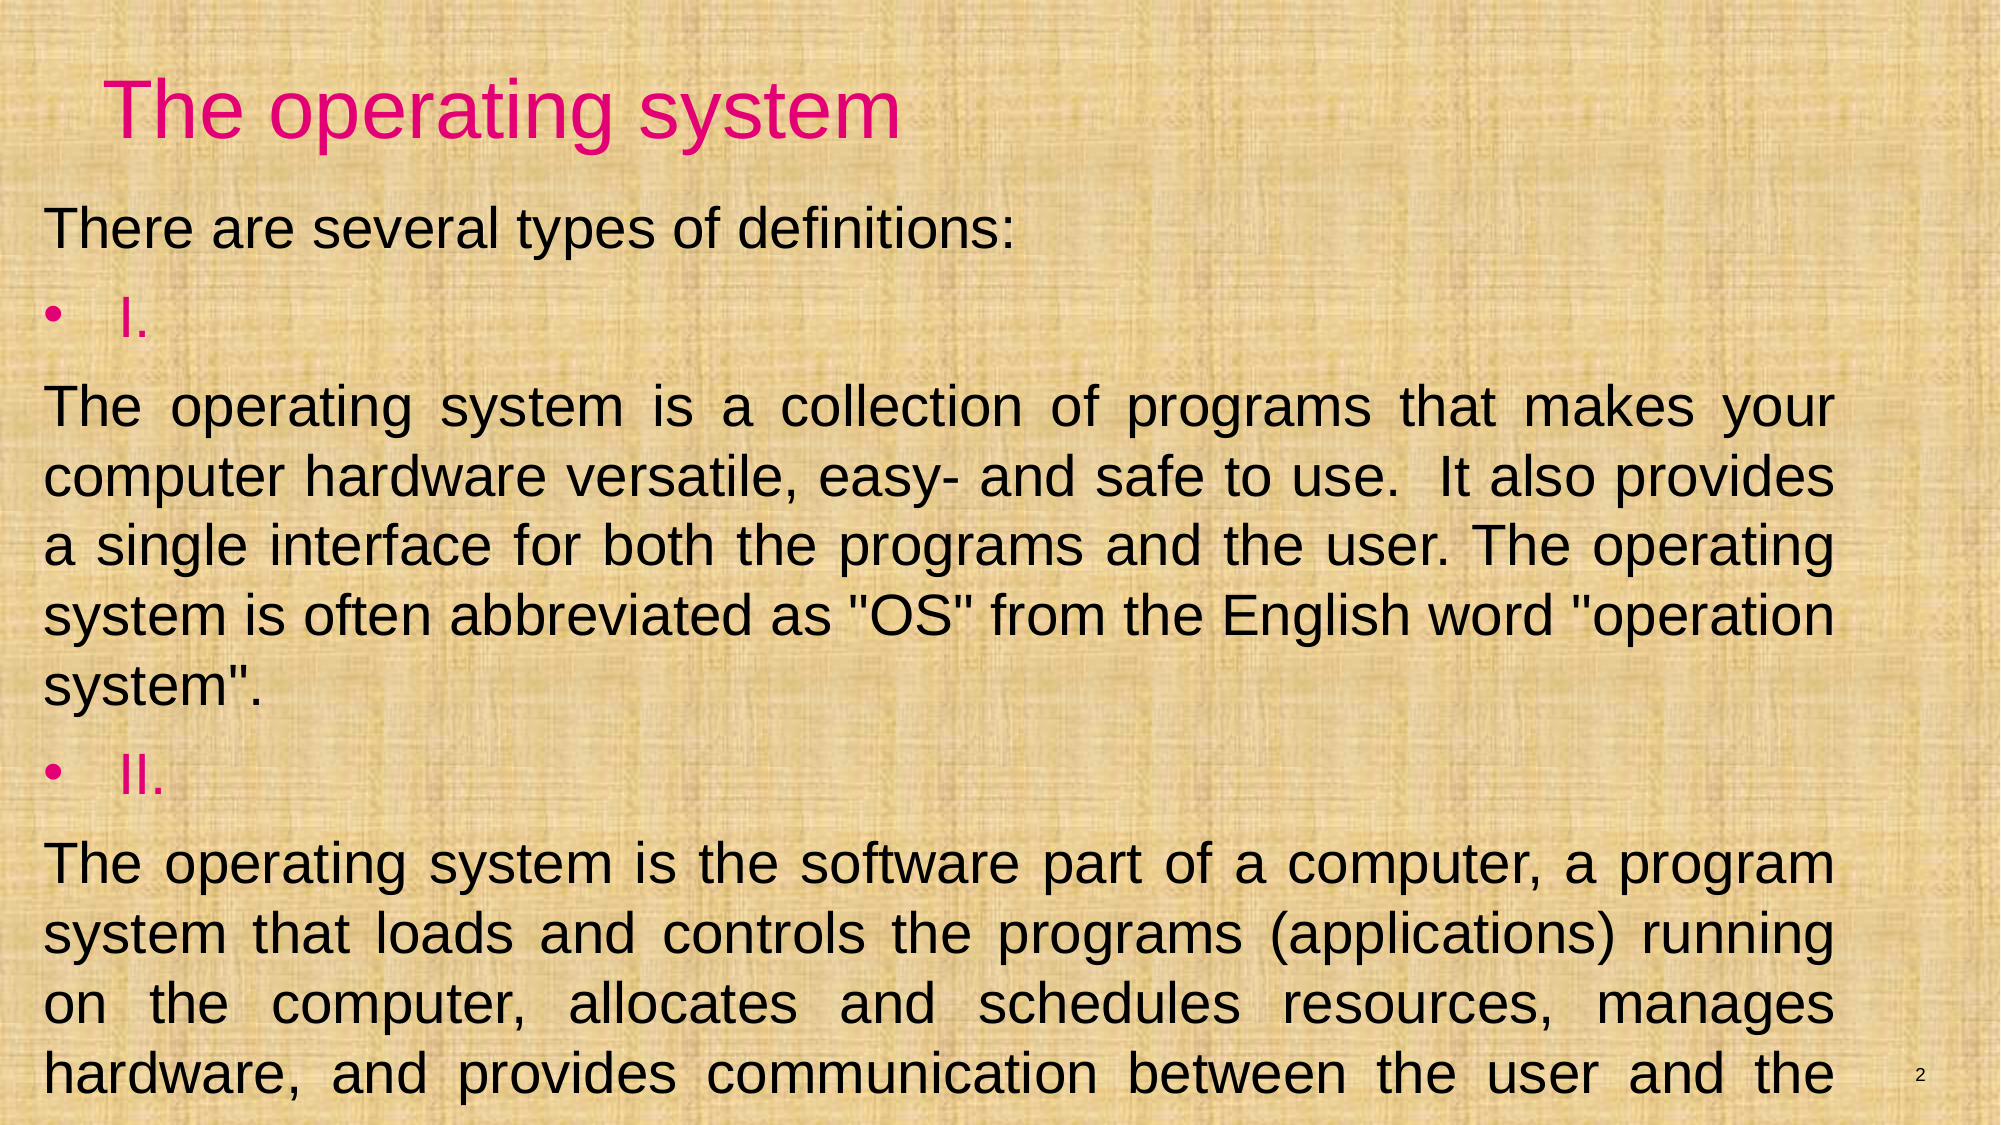

# The operating system
There are several types of definitions:
I.
The operating system is a collection of programs that makes your computer hardware versatile, easy- and safe to use.  It also provides a single interface for both the programs and the user. The operating system is often abbreviated as "OS" from the English word "operation system".
II.
The operating system is the software part of a computer, a program system that loads and controls the programs (applications) running on the computer, allocates and schedules resources, manages hardware, and provides communication between the user and the computer system.
2